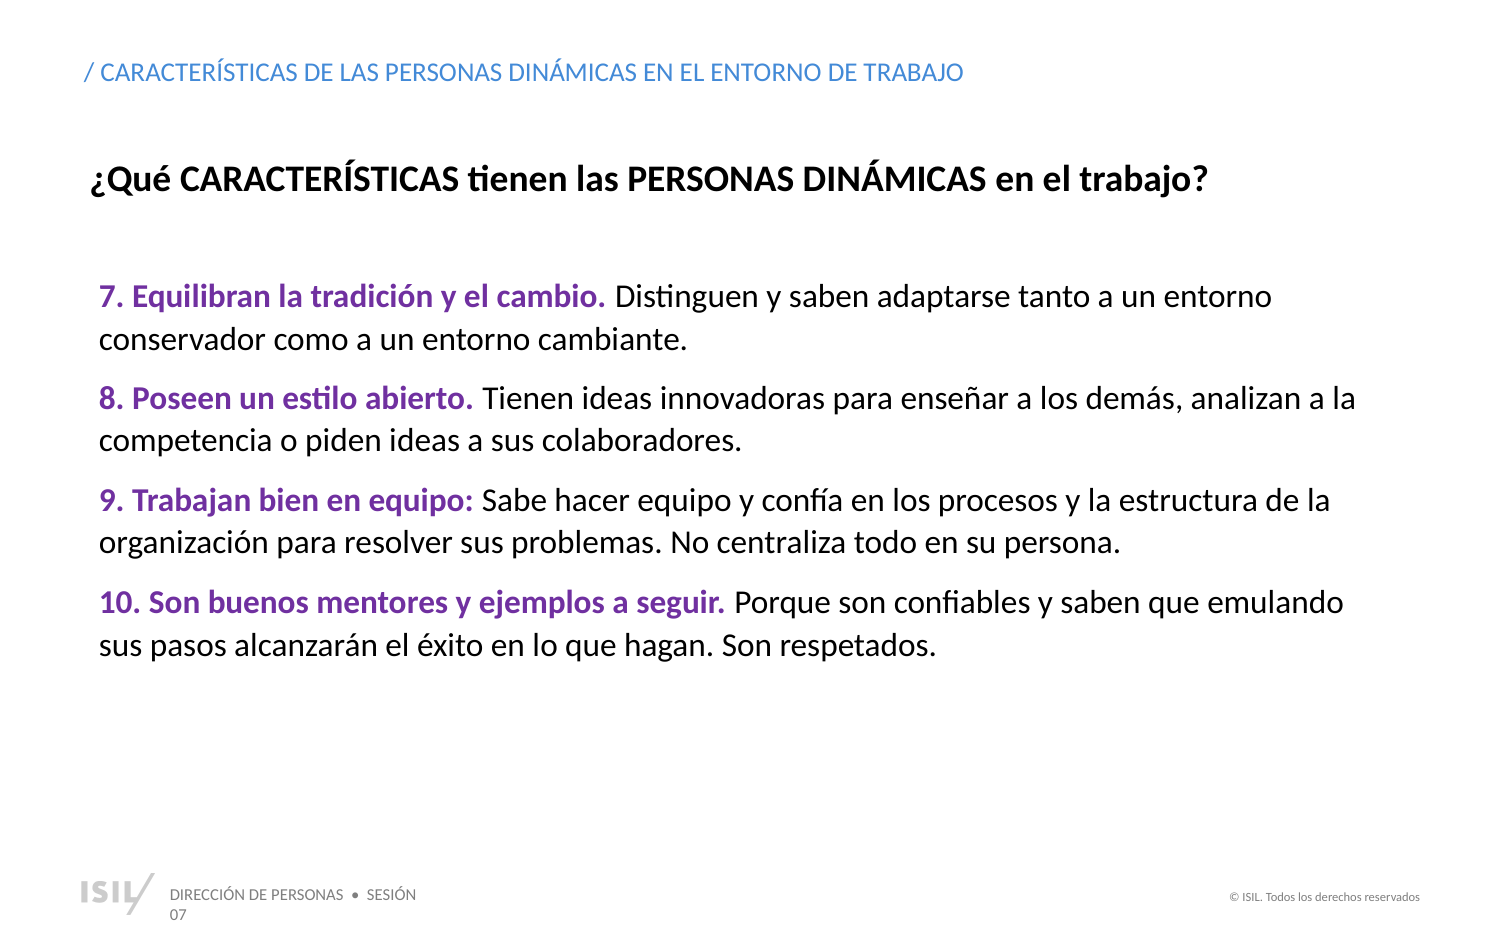

/ CARACTERÍSTICAS DE LAS PERSONAS DINÁMICAS EN EL ENTORNO DE TRABAJO
¿Qué CARACTERÍSTICAS tienen las PERSONAS DINÁMICAS en el trabajo?
7. Equilibran la tradición y el cambio. Distinguen y saben adaptarse tanto a un entorno conservador como a un entorno cambiante.
8. Poseen un estilo abierto. Tienen ideas innovadoras para enseñar a los demás, analizan a la competencia o piden ideas a sus colaboradores.
9. Trabajan bien en equipo: Sabe hacer equipo y confía en los procesos y la estructura de la organización para resolver sus problemas. No centraliza todo en su persona.
10. Son buenos mentores y ejemplos a seguir. Porque son confiables y saben que emulando sus pasos alcanzarán el éxito en lo que hagan. Son respetados.